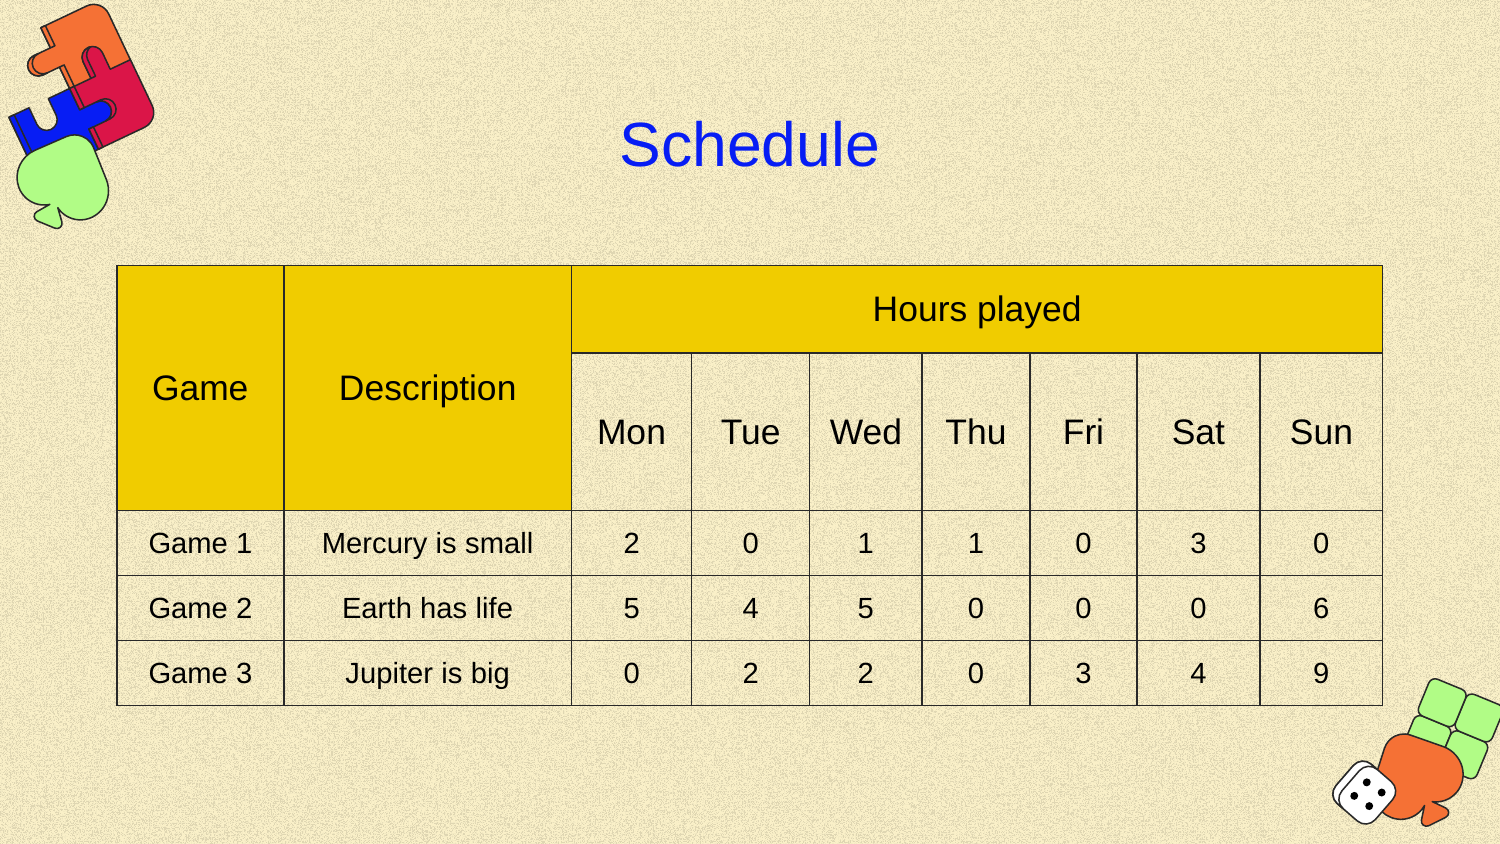

# Schedule
| Game | Description | Hours played |  |  |  |  |  |  |
| --- | --- | --- | --- | --- | --- | --- | --- | --- |
|  |  | Mon | Tue | Wed | Thu | Fri | Sat | Sun |
| Game 1 | Mercury is small | 2 | 0 | 1 | 1 | 0 | 3 | 0 |
| Game 2 | Earth has life | 5 | 4 | 5 | 0 | 0 | 0 | 6 |
| Game 3 | Jupiter is big | 0 | 2 | 2 | 0 | 3 | 4 | 9 |